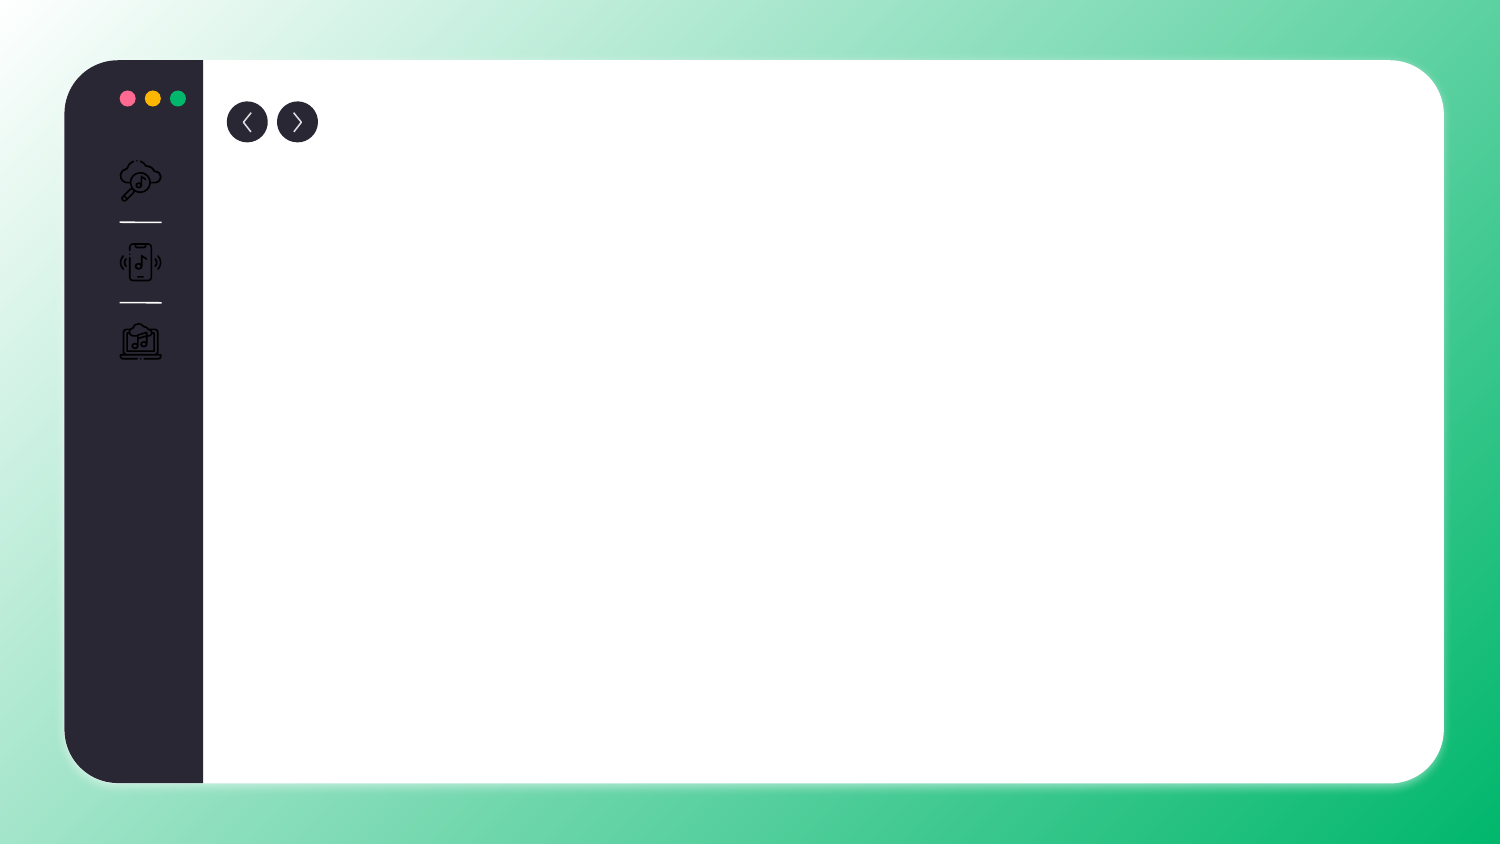

# Objectifs principaux

Compte
Consommateur
Producteur
Carte
Produits/producteurs les plus proches

Messagerie
Fil d’actualité
Sélection de recettes